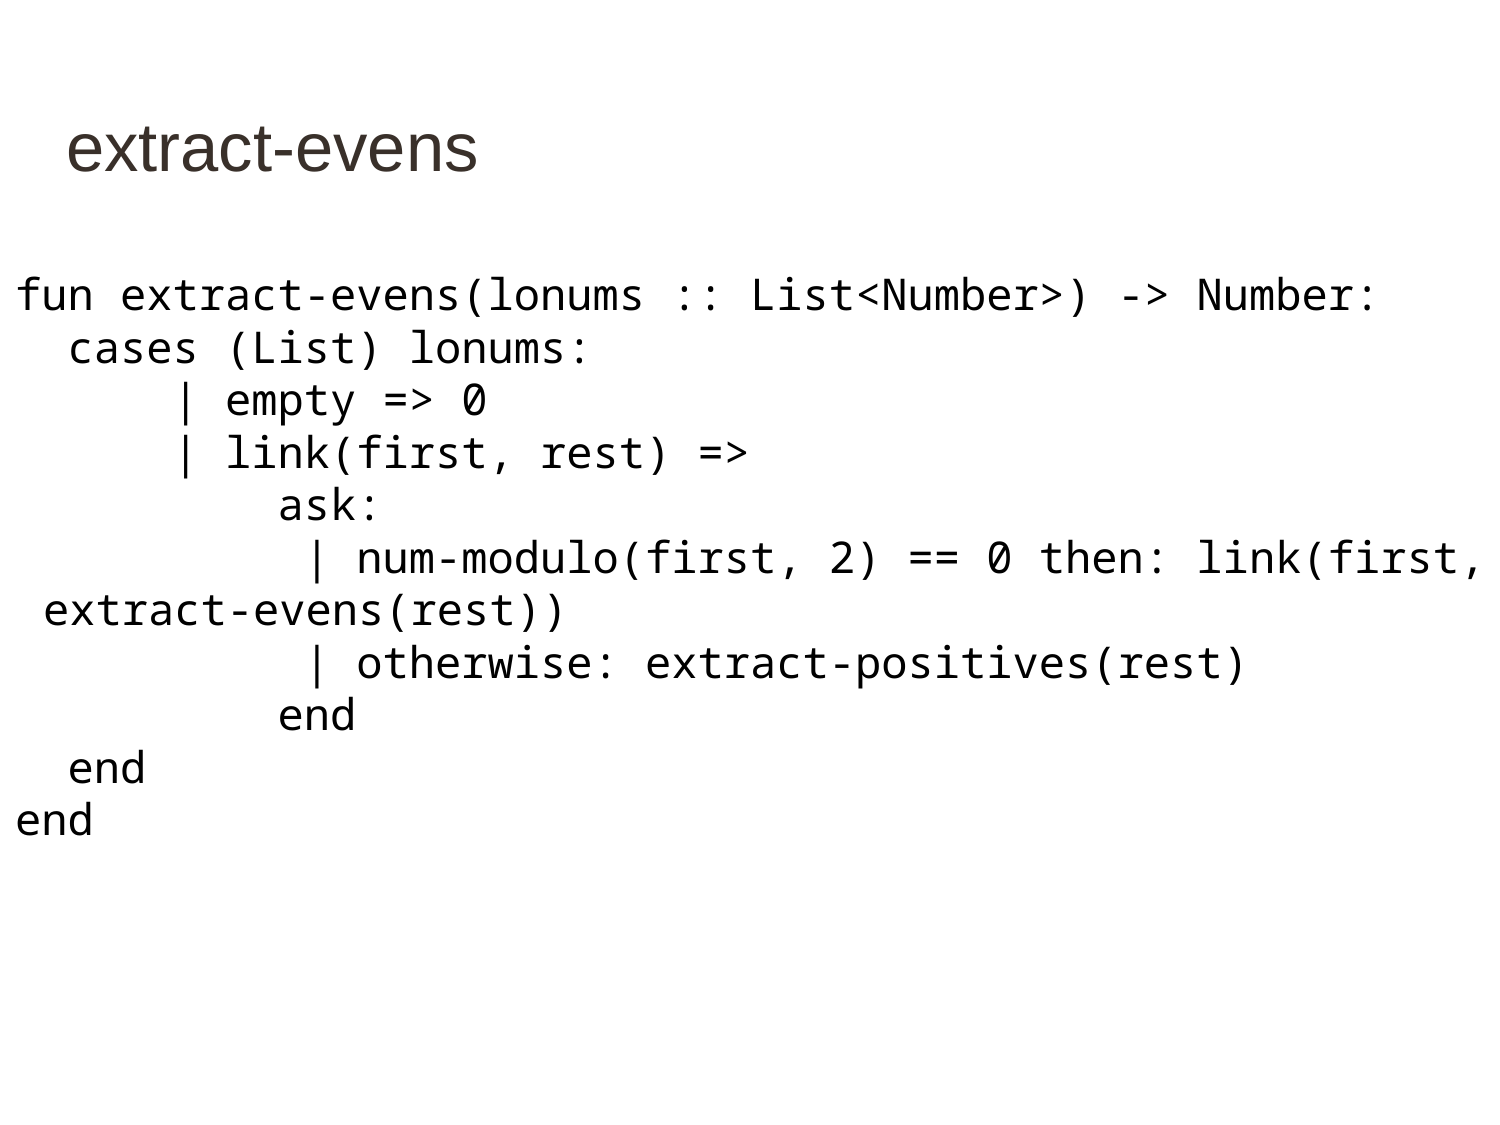

# extract-evens
fun extract-evens(lonums :: List<Number>) -> Number:
  cases (List) lonums:
      | empty => 0
      | link(first, rest) =>
          ask:
           | num-modulo(first, 2) == 0 then: link(first, extract-evens(rest))
           | otherwise: extract-positives(rest)
          end
  end
end